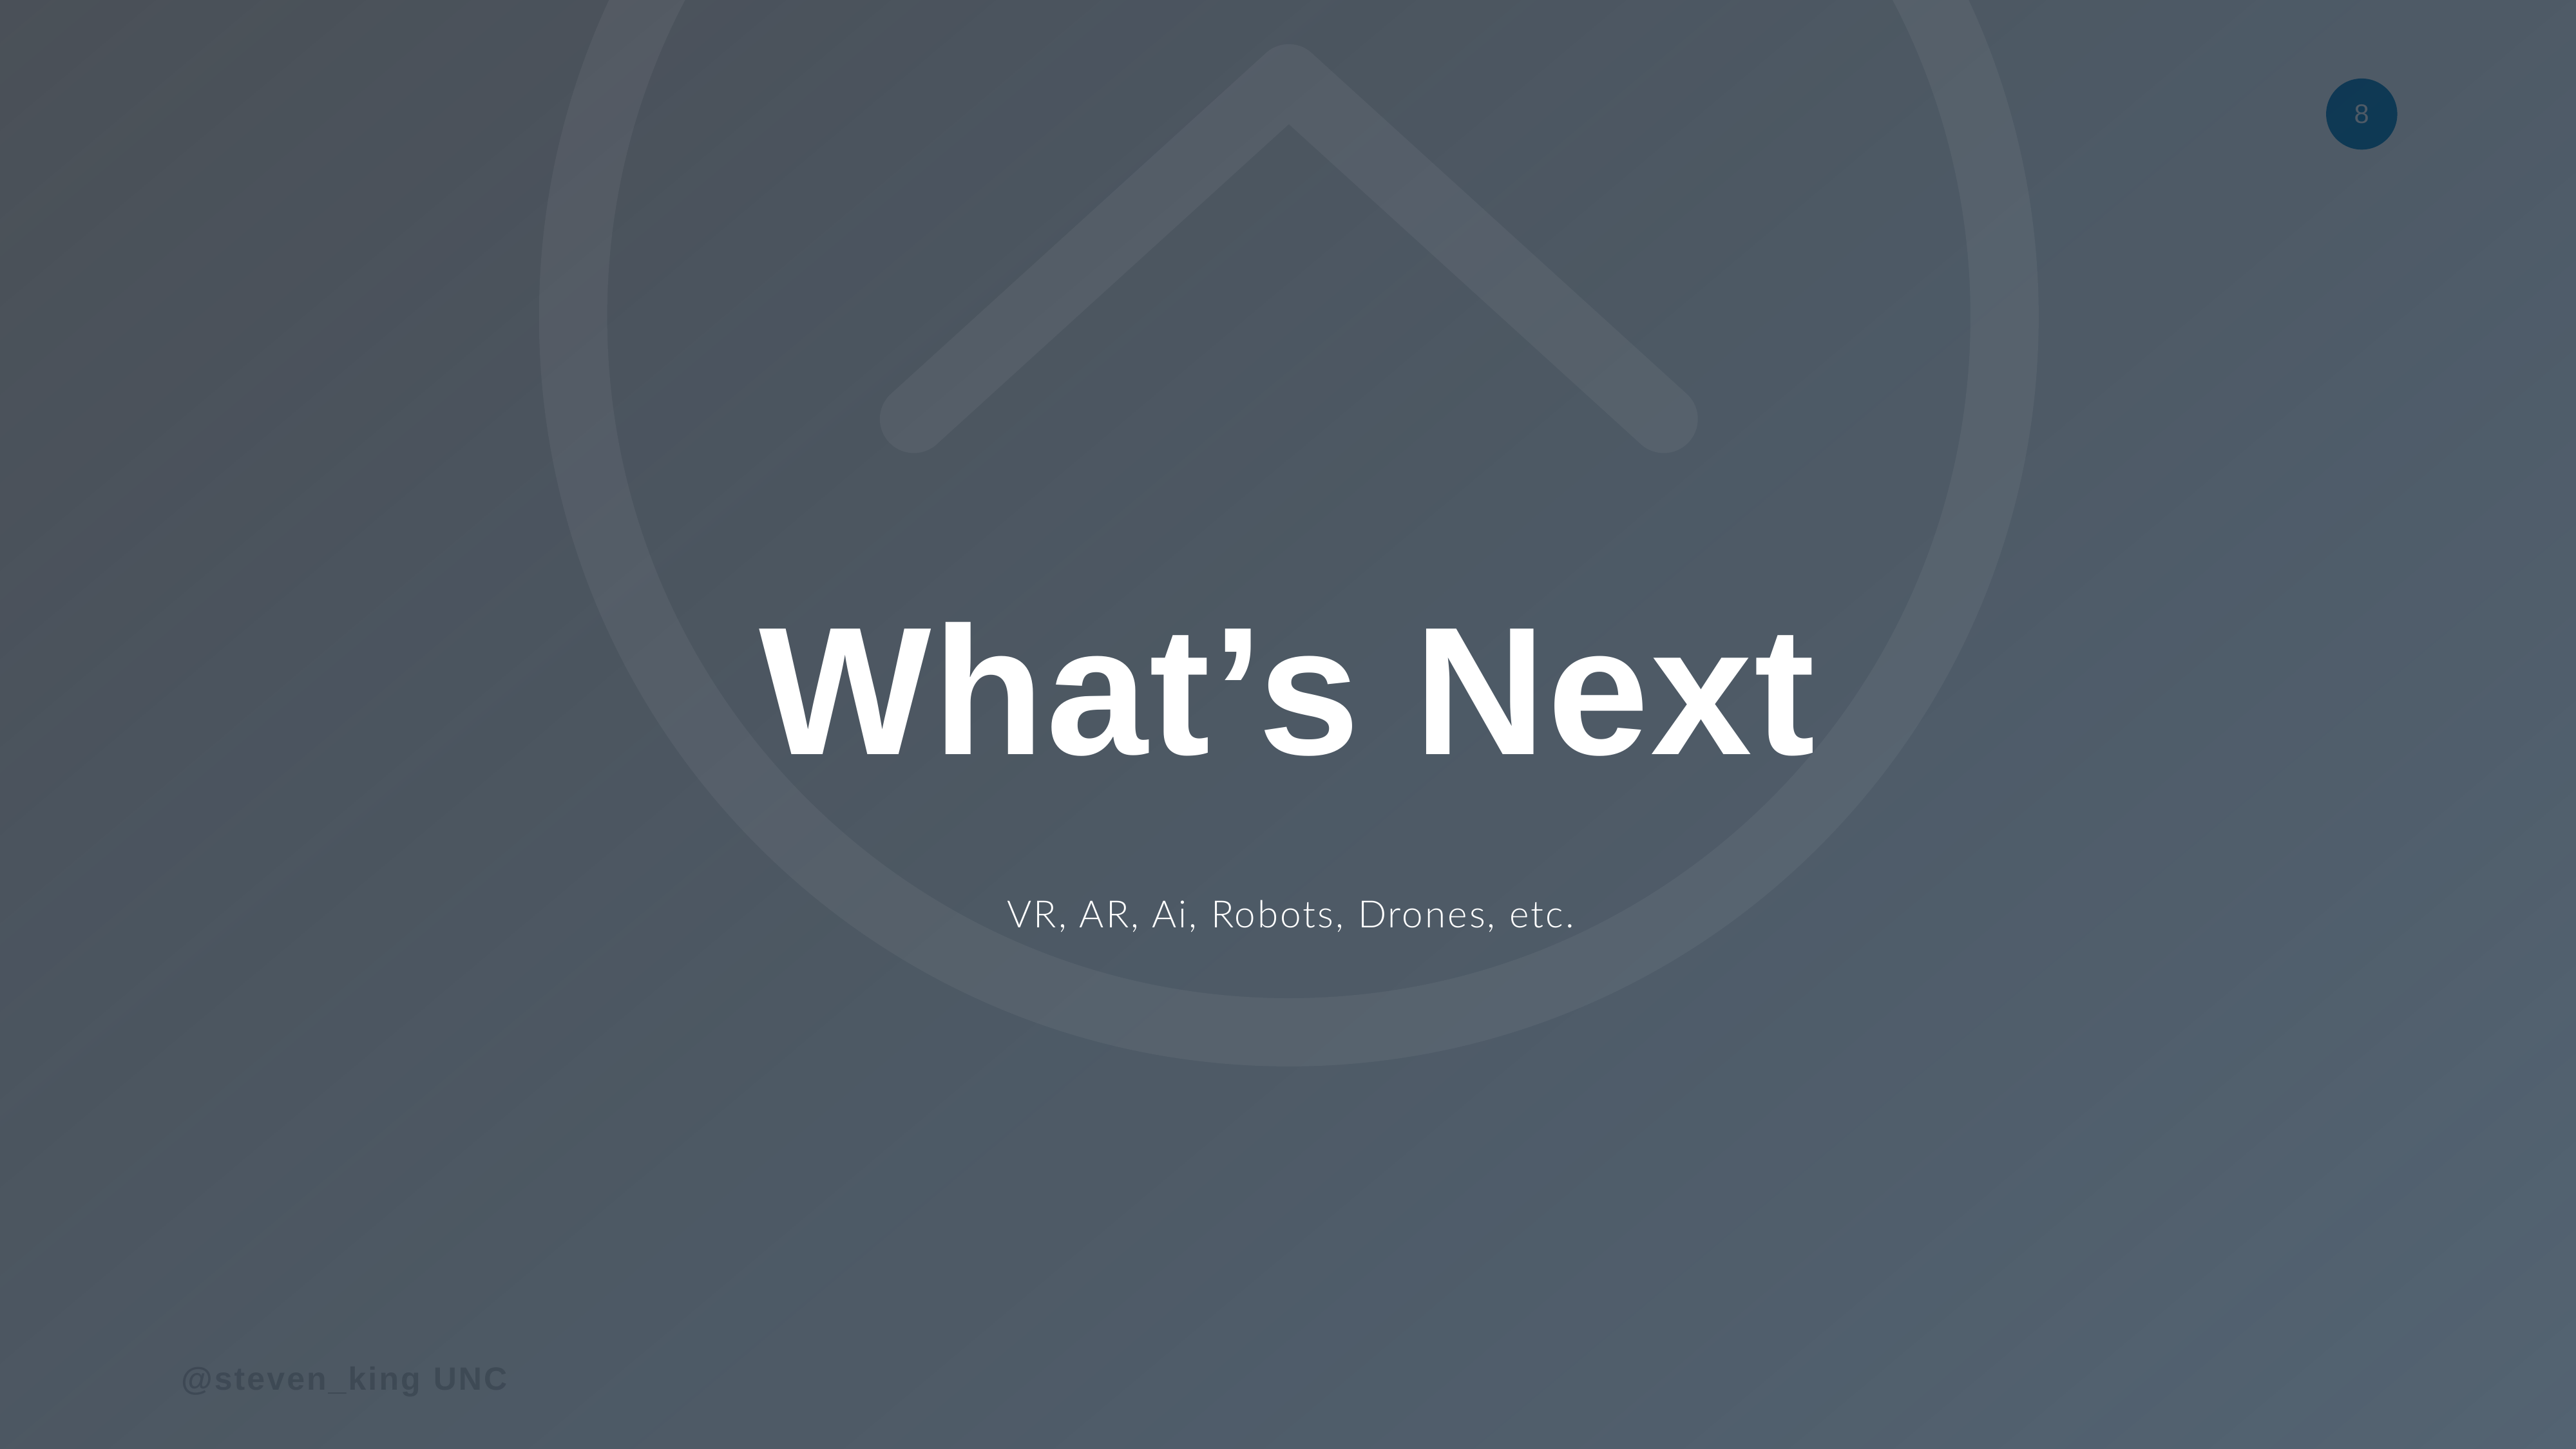

What’s Next
VR, AR, Ai, Robots, Drones, etc.